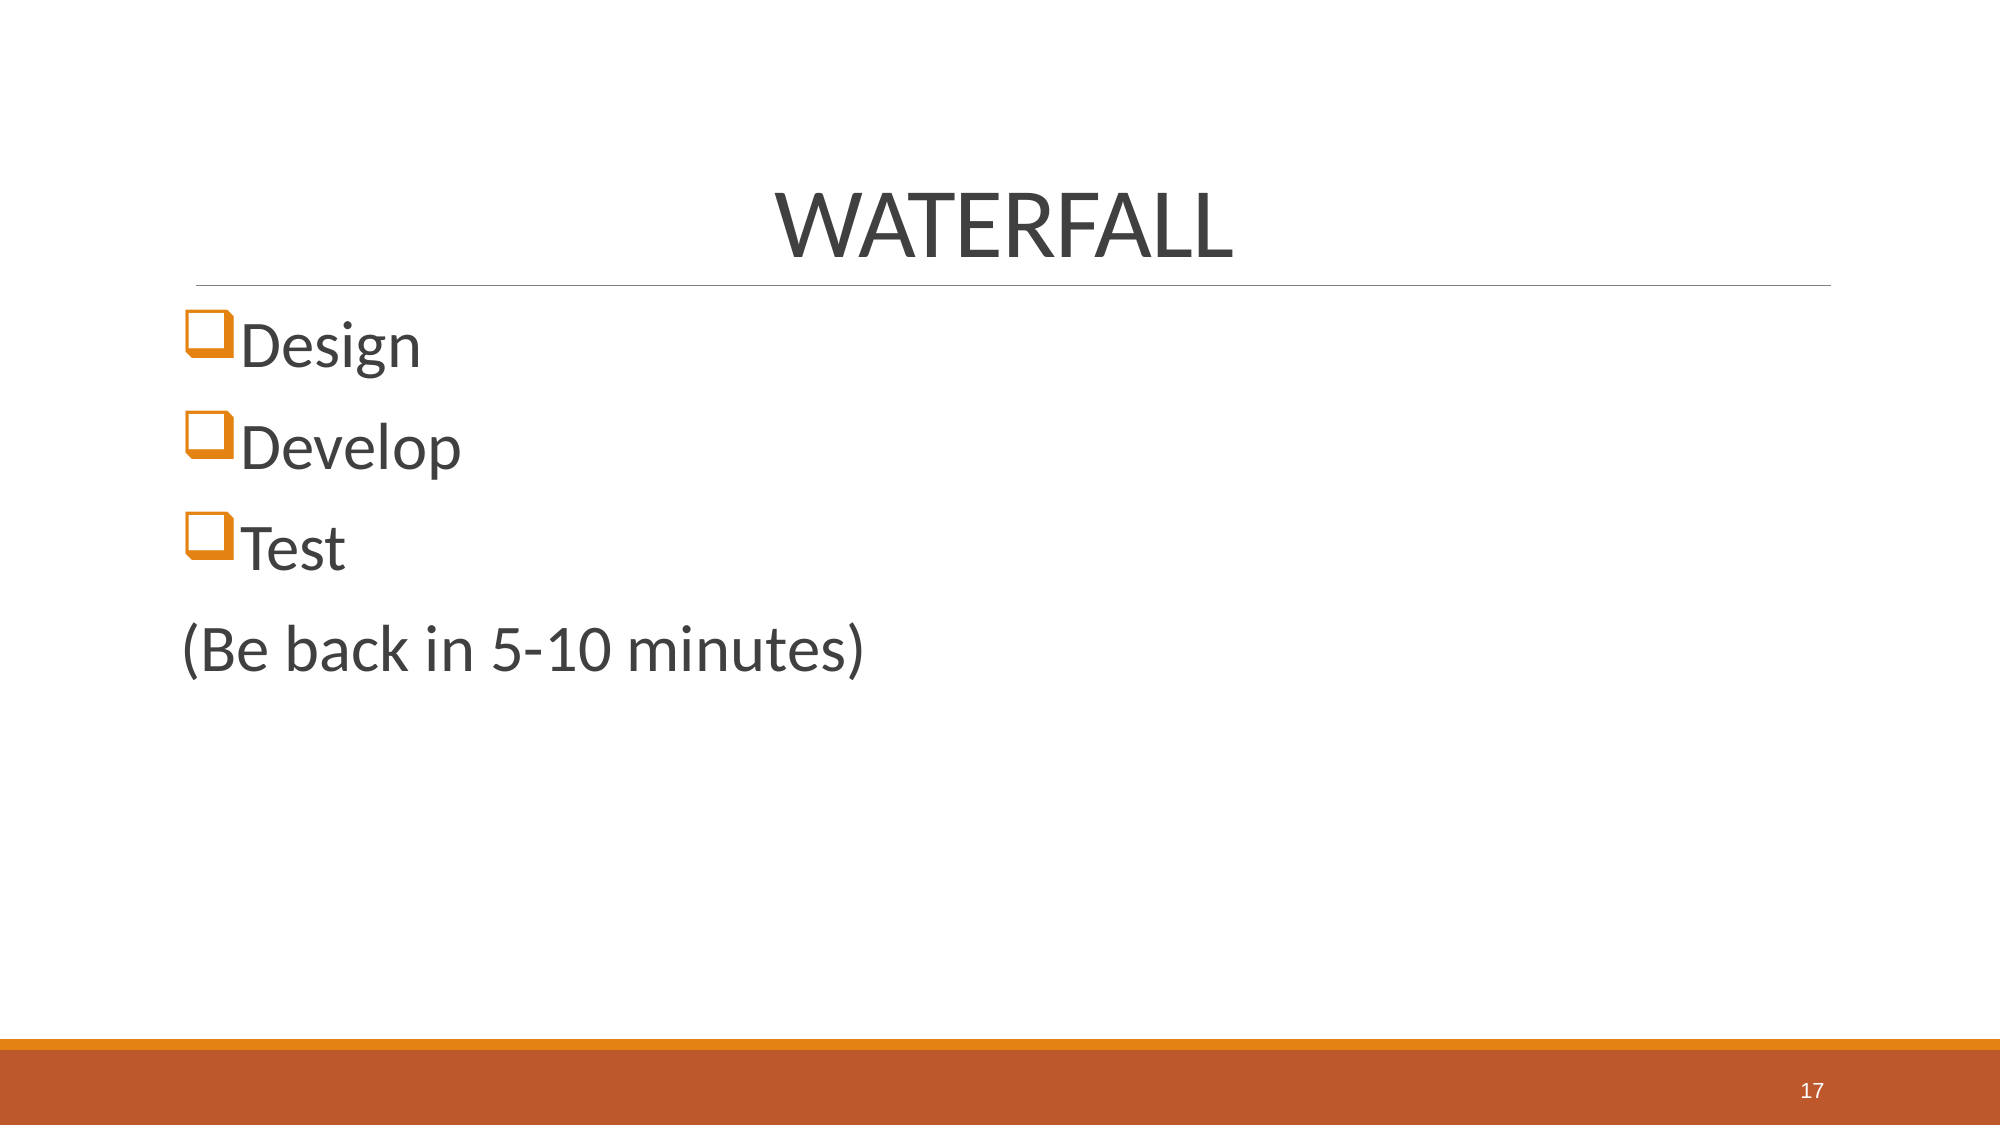

# WATERFALL
Design
Develop
Test
(Be back in 5-10 minutes)
17